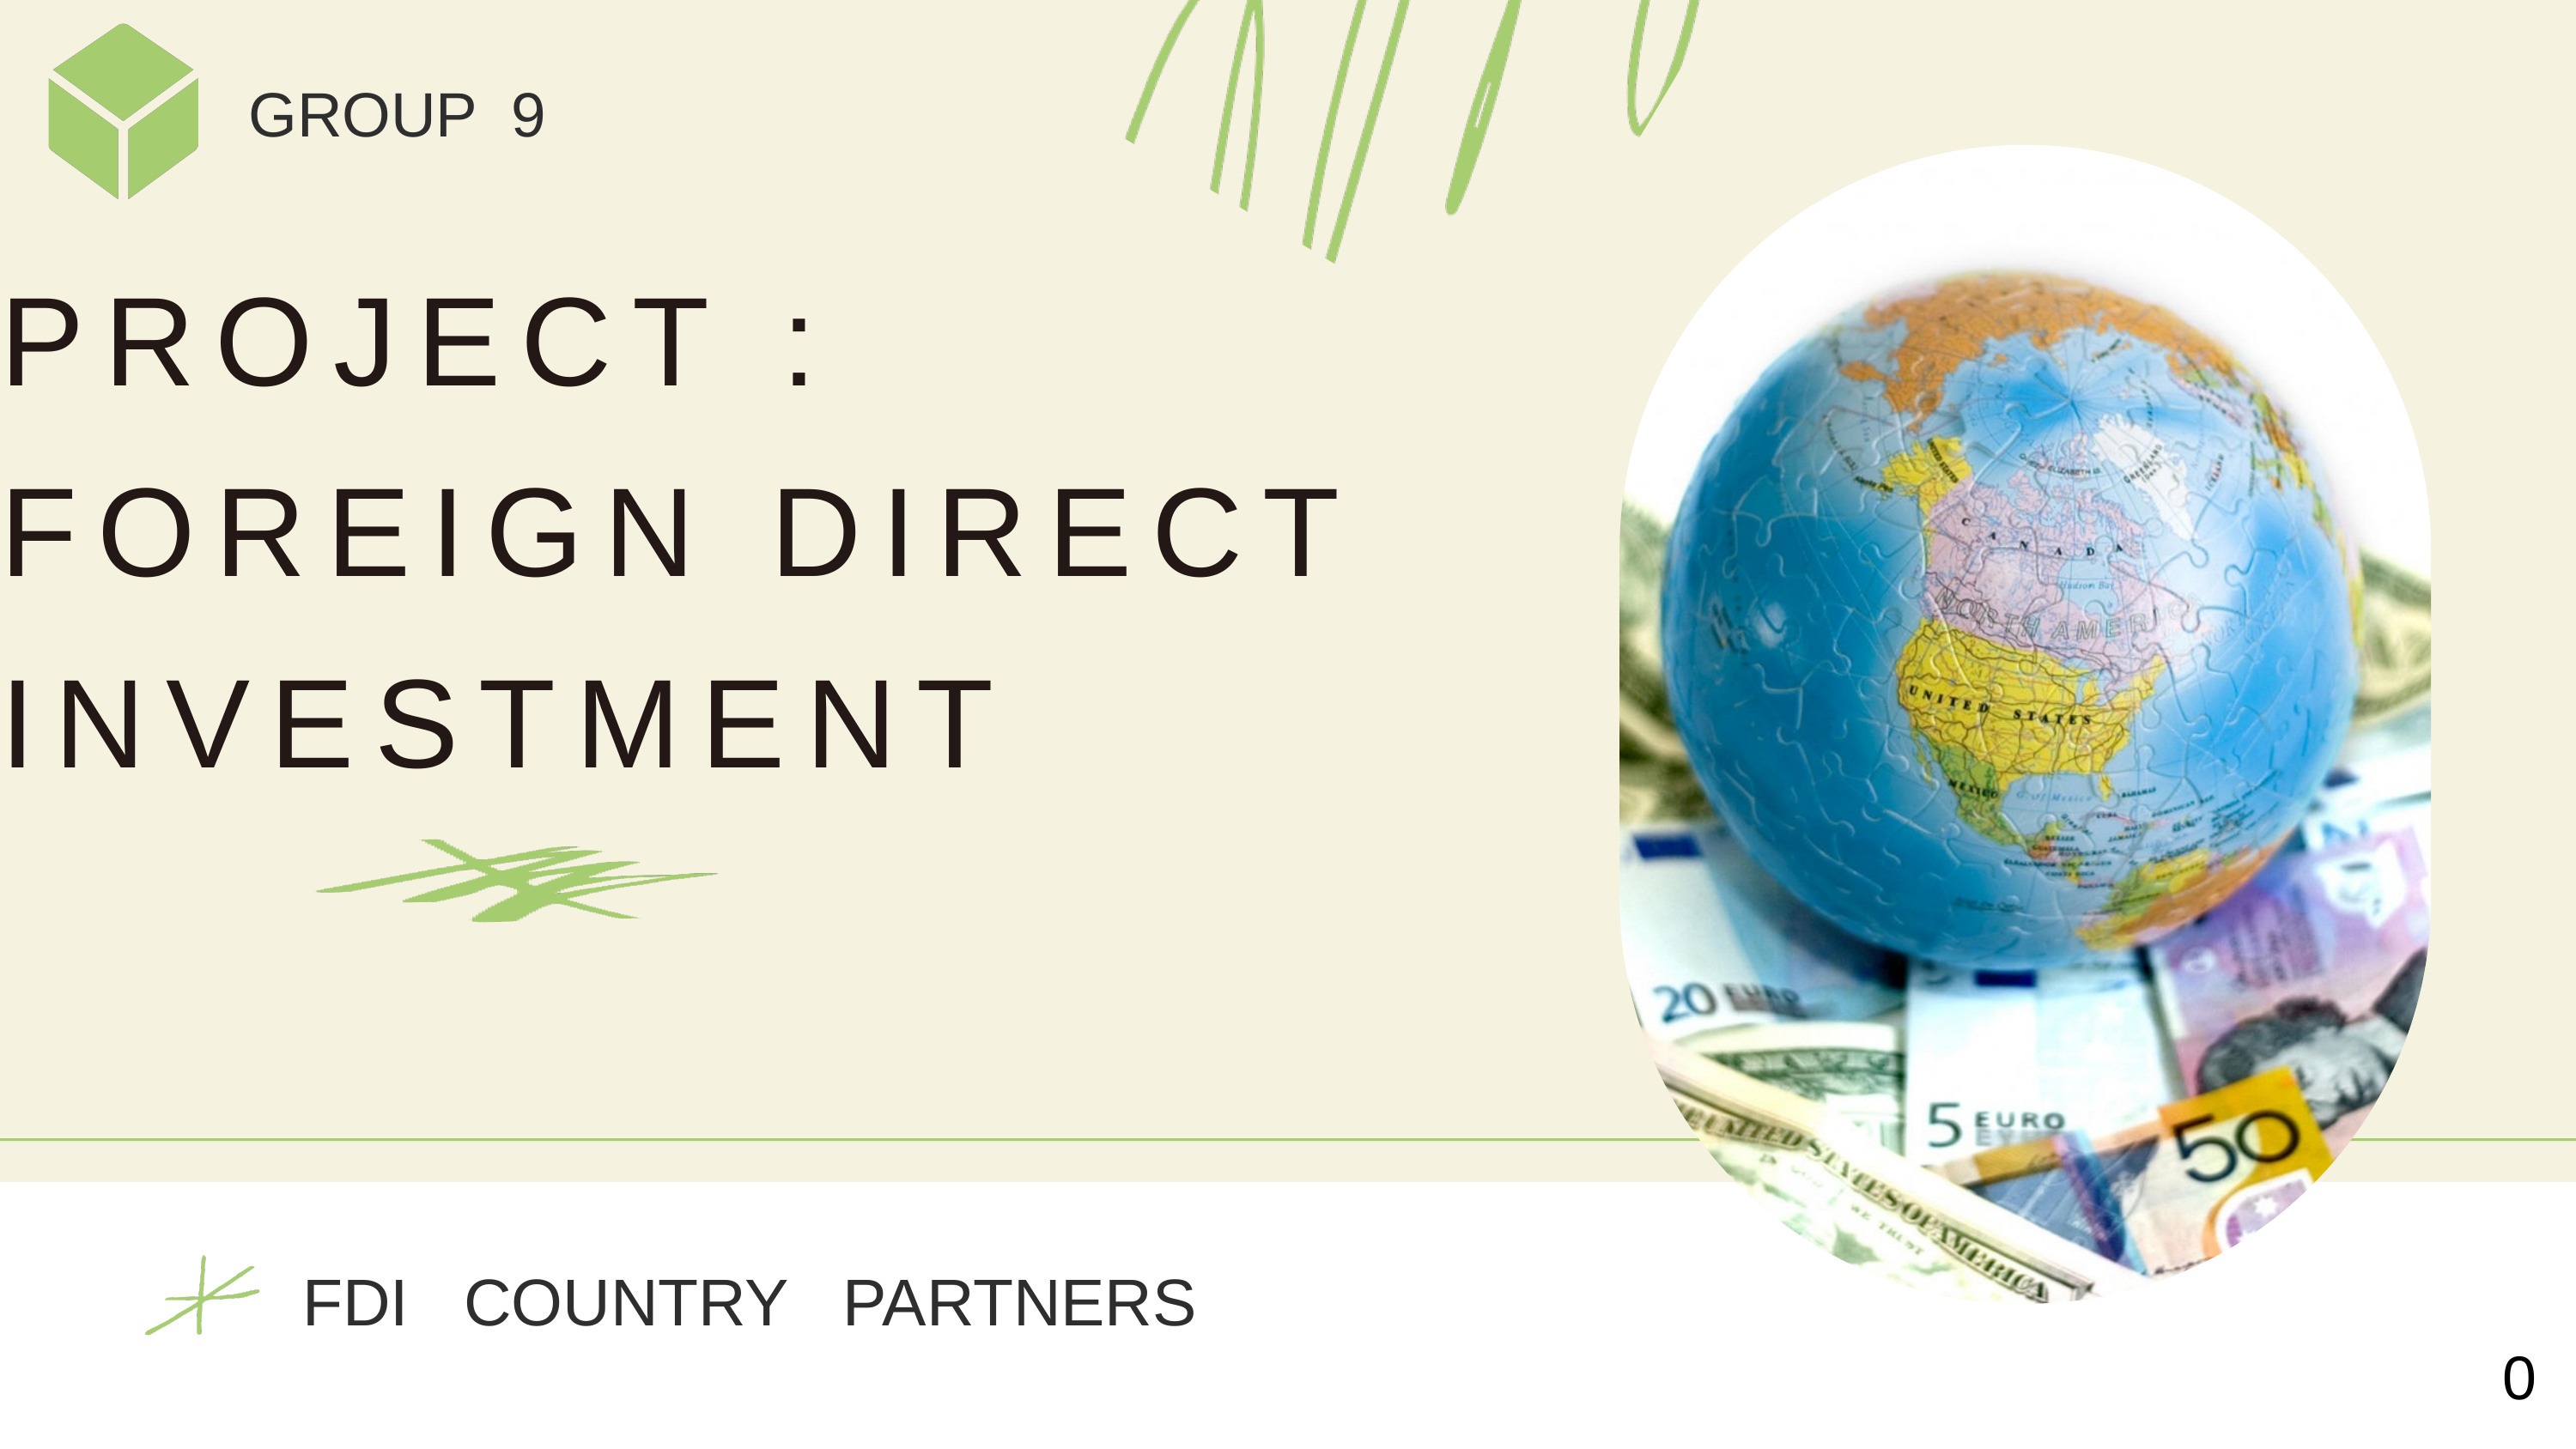

GROUP  9

PROJECT :
FOREIGN DIRECT INVESTMENT

FDI   COUNTRY   PARTNERS

0